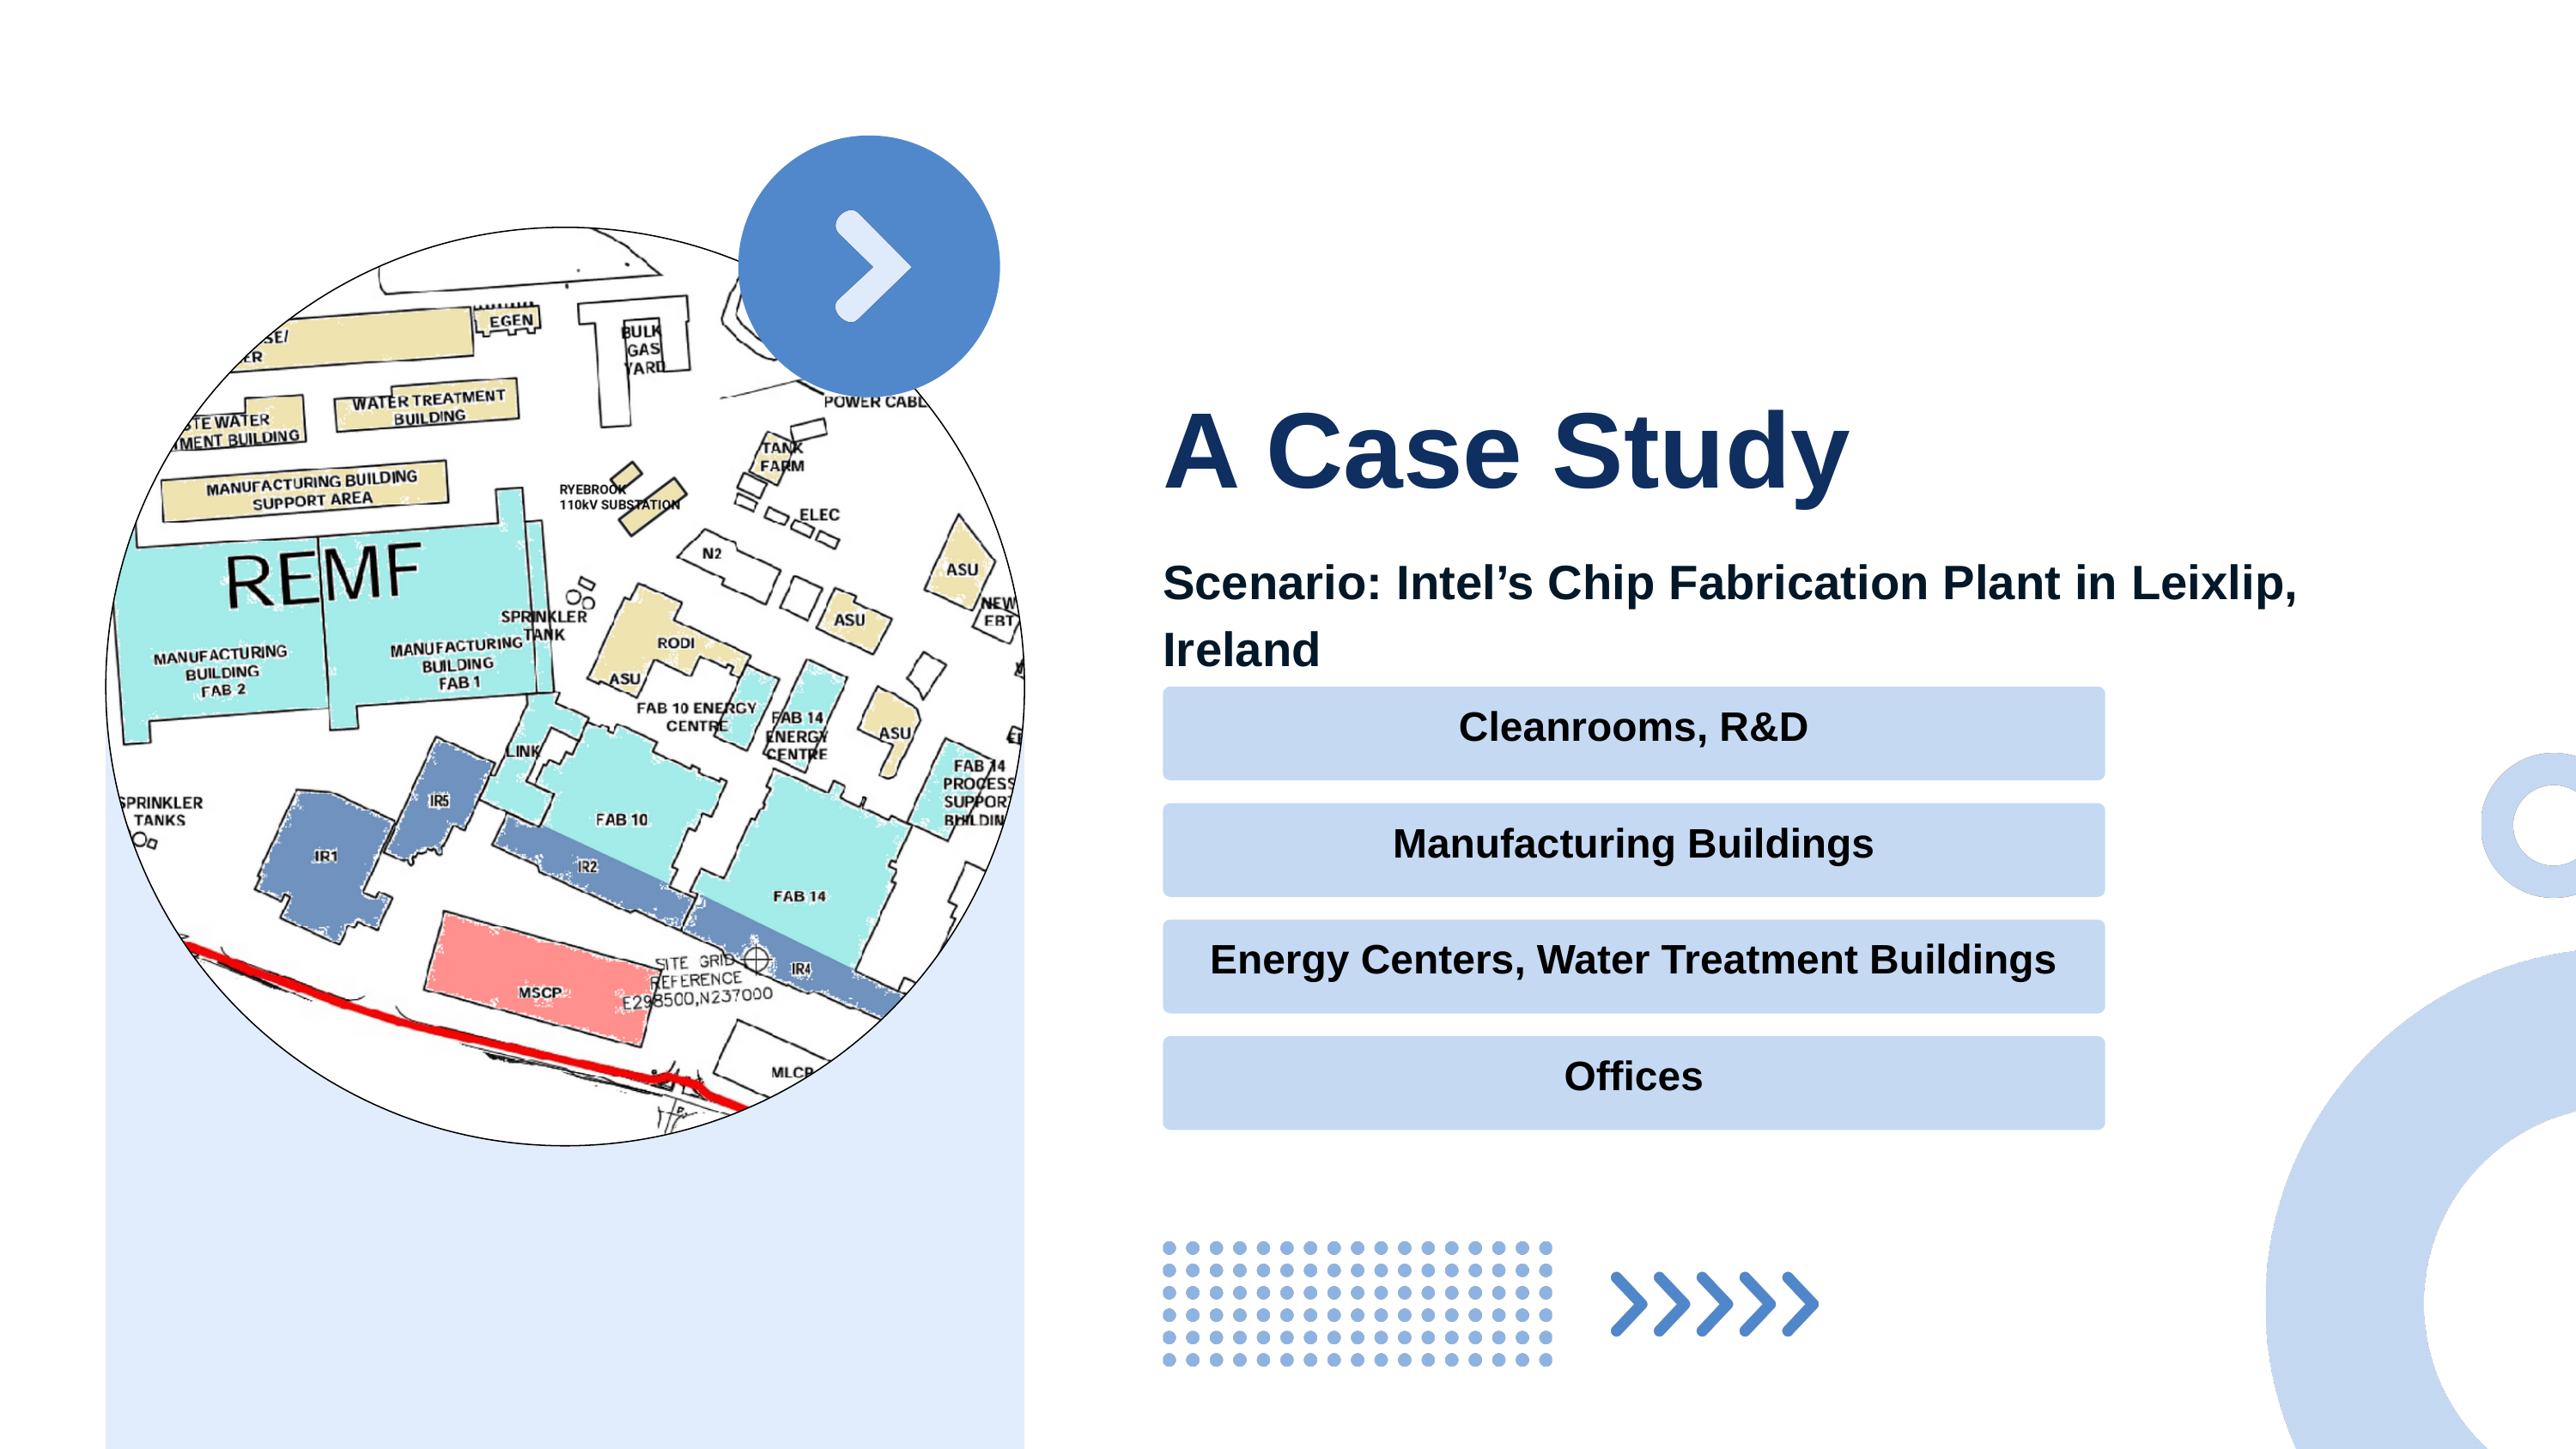

A Case Study
Scenario: Intel’s Chip Fabrication Plant in Leixlip, Ireland

Cleanrooms, R&D

Manufacturing Buildings

Energy Centers, Water Treatment Buildings

Offices